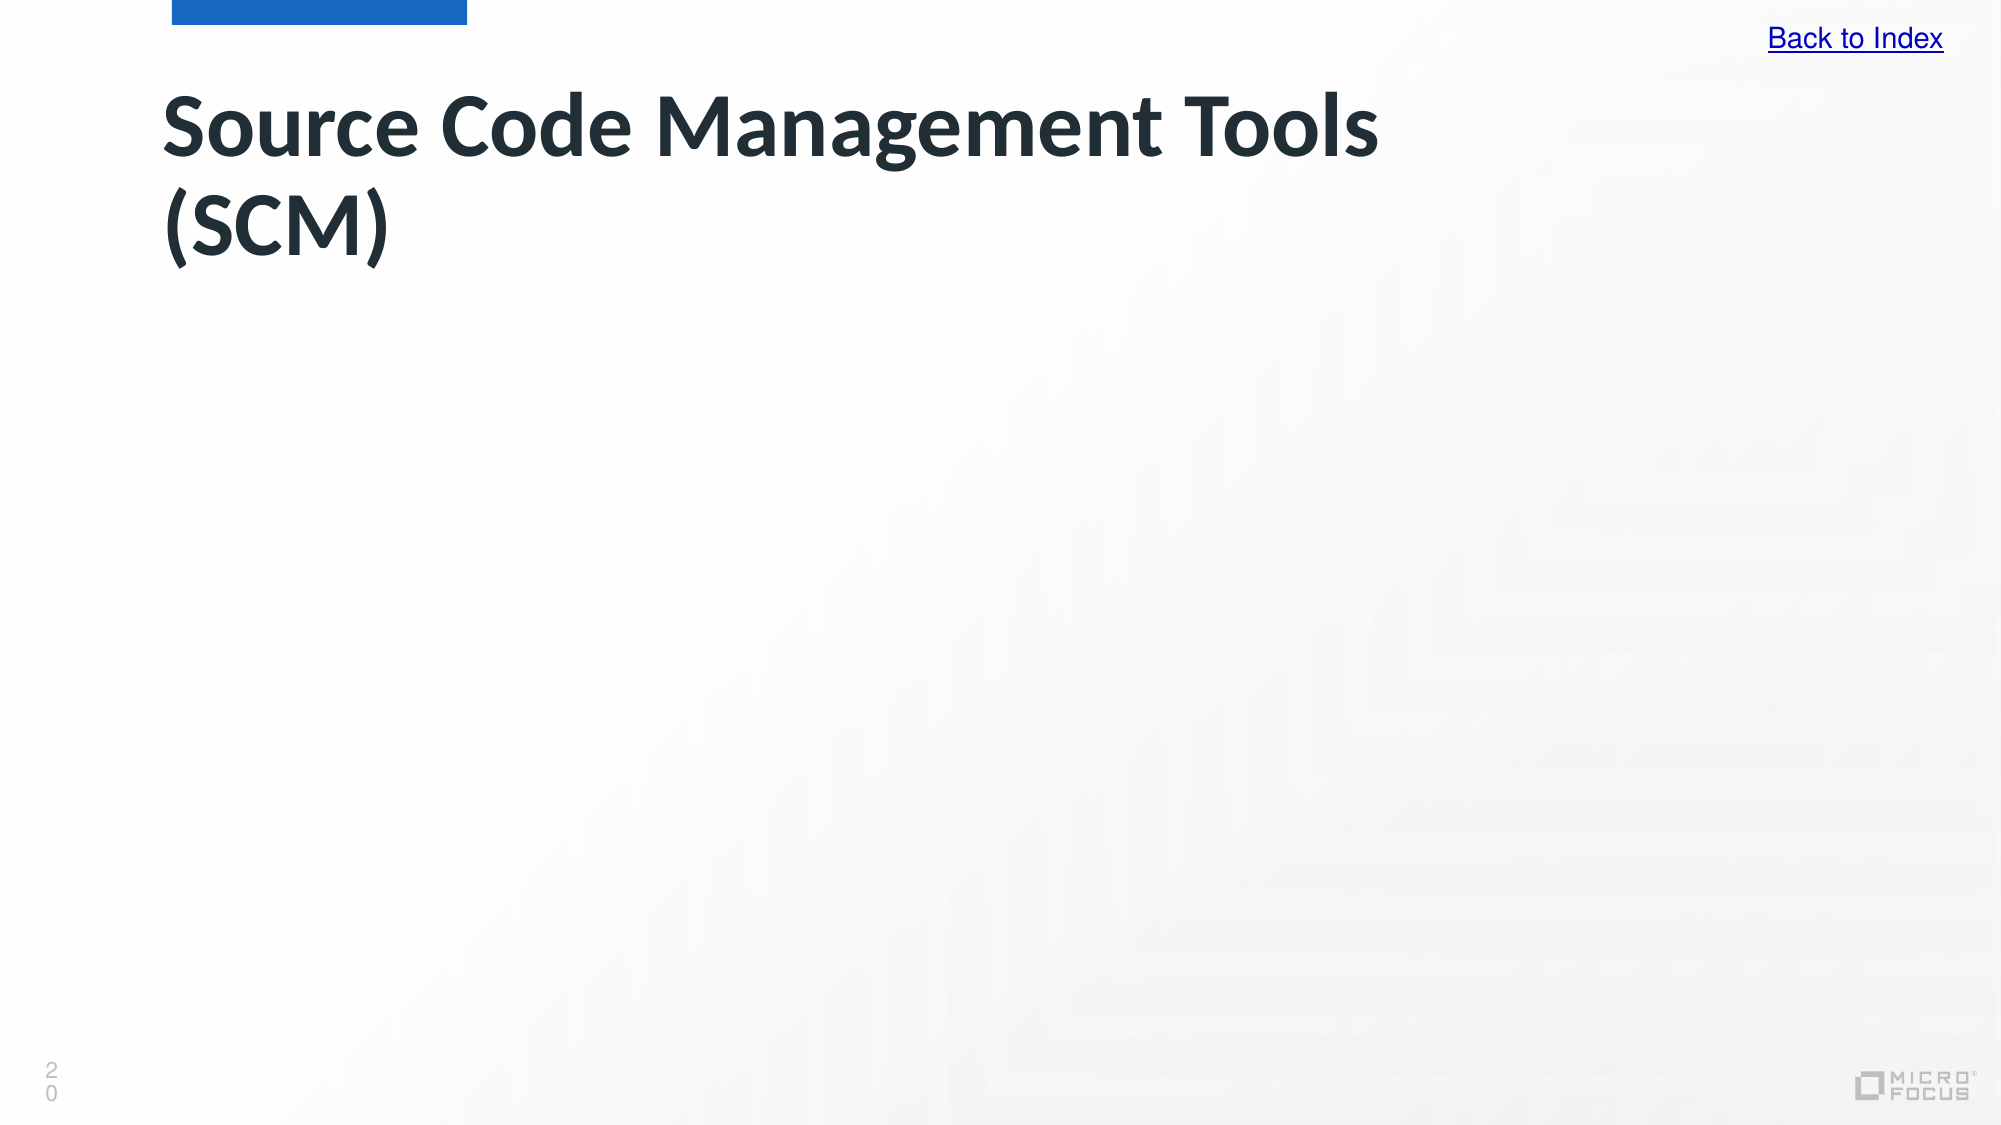

Back to Index
# Source Code Management Tools (SCM)
20